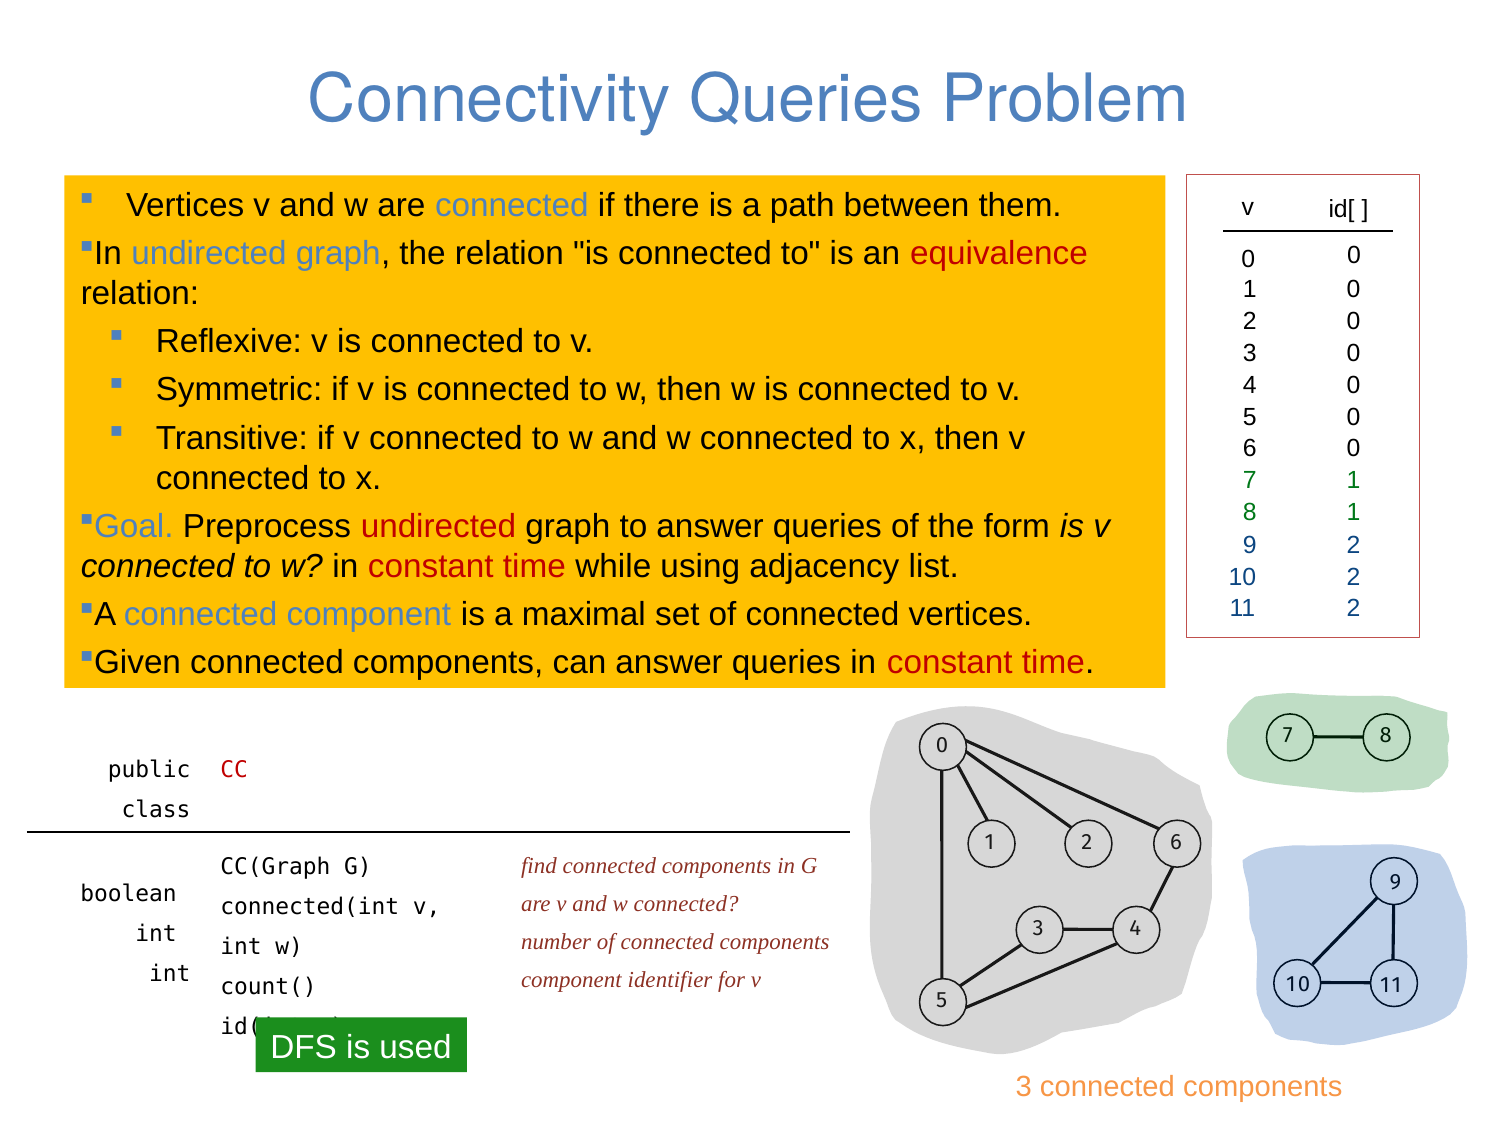

# Connectivity Queries Problem
v

Vertices v and w are connected if there is a path between them.
In undirected graph, the relation "is connected to" is an equivalence relation:
Reflexive: v is connected to v.
Symmetric: if v is connected to w, then w is connected to v.
Transitive: if v connected to w and w connected to x, then v connected to x.
Goal. Preprocess undirected graph to answer queries of the form is v connected to w? in constant time while using adjacency list.
A connected component is a maximal set of connected vertices.
Given connected components, can answer queries in constant time.
id[ ]
0

0
1
2
3
4
5
6
7
8
9
10
11
0
0
0
0
0
0
1
1
2
2
2
v  0
id[]  0

1
2
3
4
5
6
7
8
9
10
11
12
0
0
0
0
0
0
1
1
2
2
2
2

7
8

0
| public class | CC |  |
| --- | --- | --- |
| boolean int int | CC(Graph G) connected(int v, int w) count() id(int v) | find connected components in G are v and w connected? number of connected components component identifier for v |

1
2
6

9

3
4

10
11

5
DFS is used
3 connected components